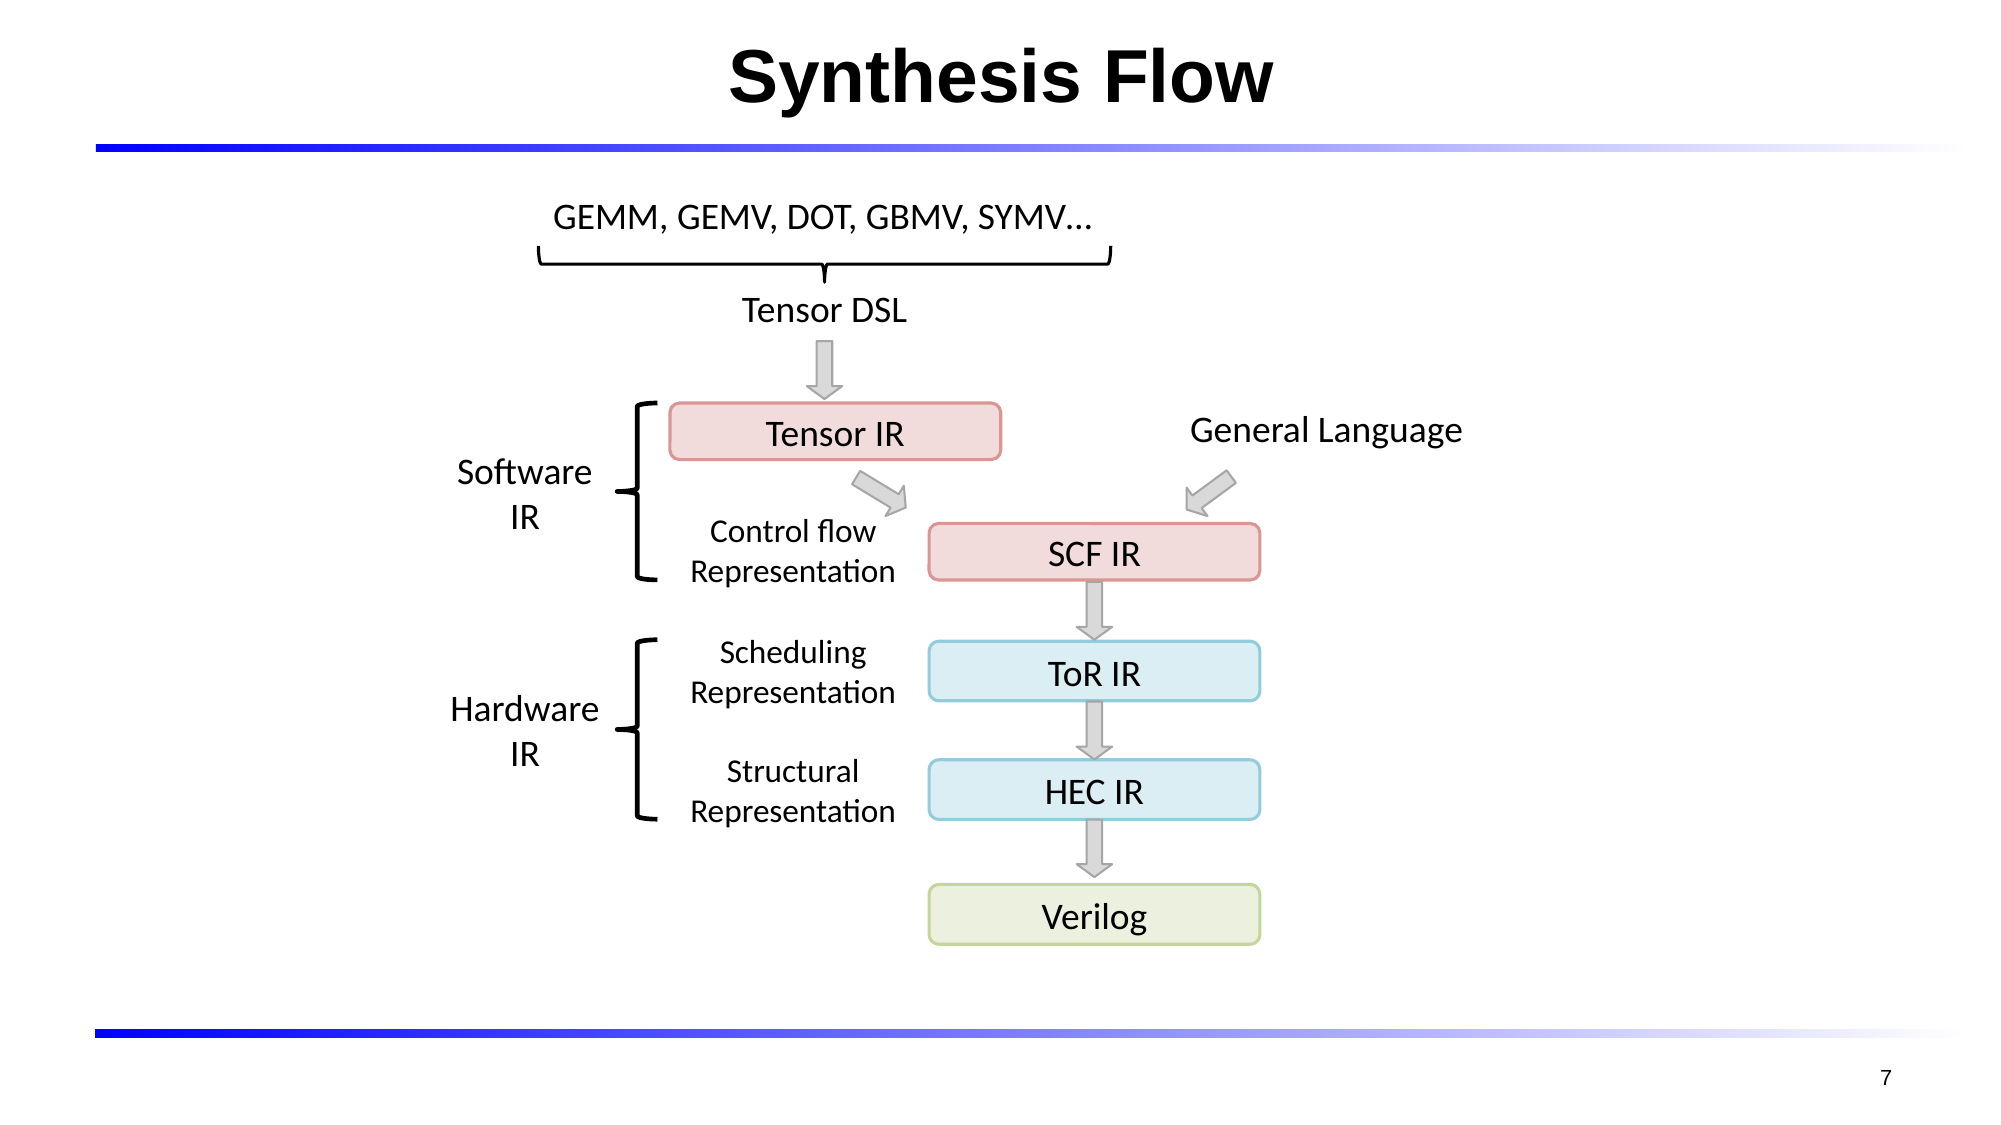

# Synthesis Flow
GEMM, GEMV, DOT, GBMV, SYMV…
Tensor DSL

General Language

Tensor IR
Software
IR

Control flow
Representation
SCF IR

Scheduling
Representation

ToR IR
Hardware
IR

Structural
Representation
HEC IR

Verilog
7